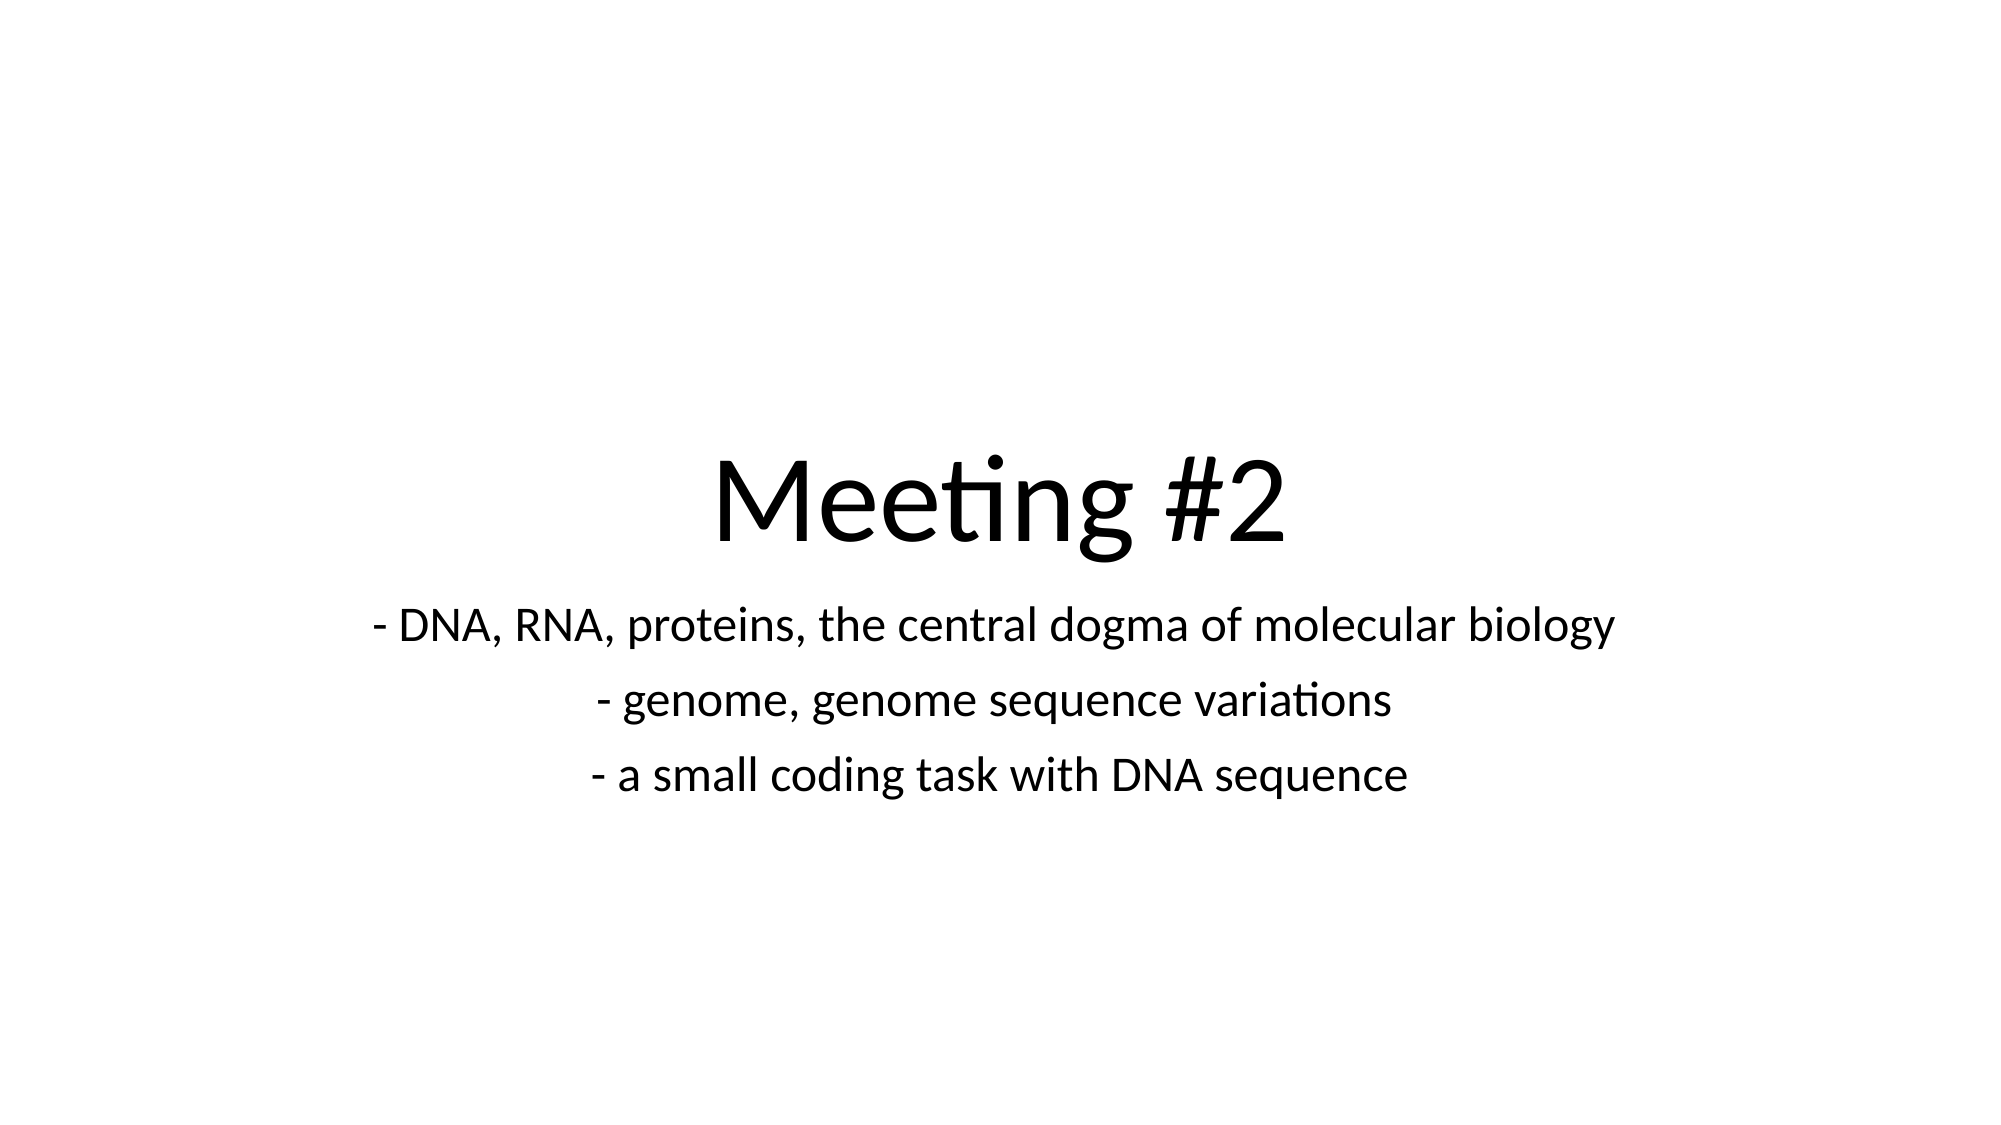

# Meeting #2
- DNA, RNA, proteins, the central dogma of molecular biology
- genome, genome sequence variations
- a small coding task with DNA sequence